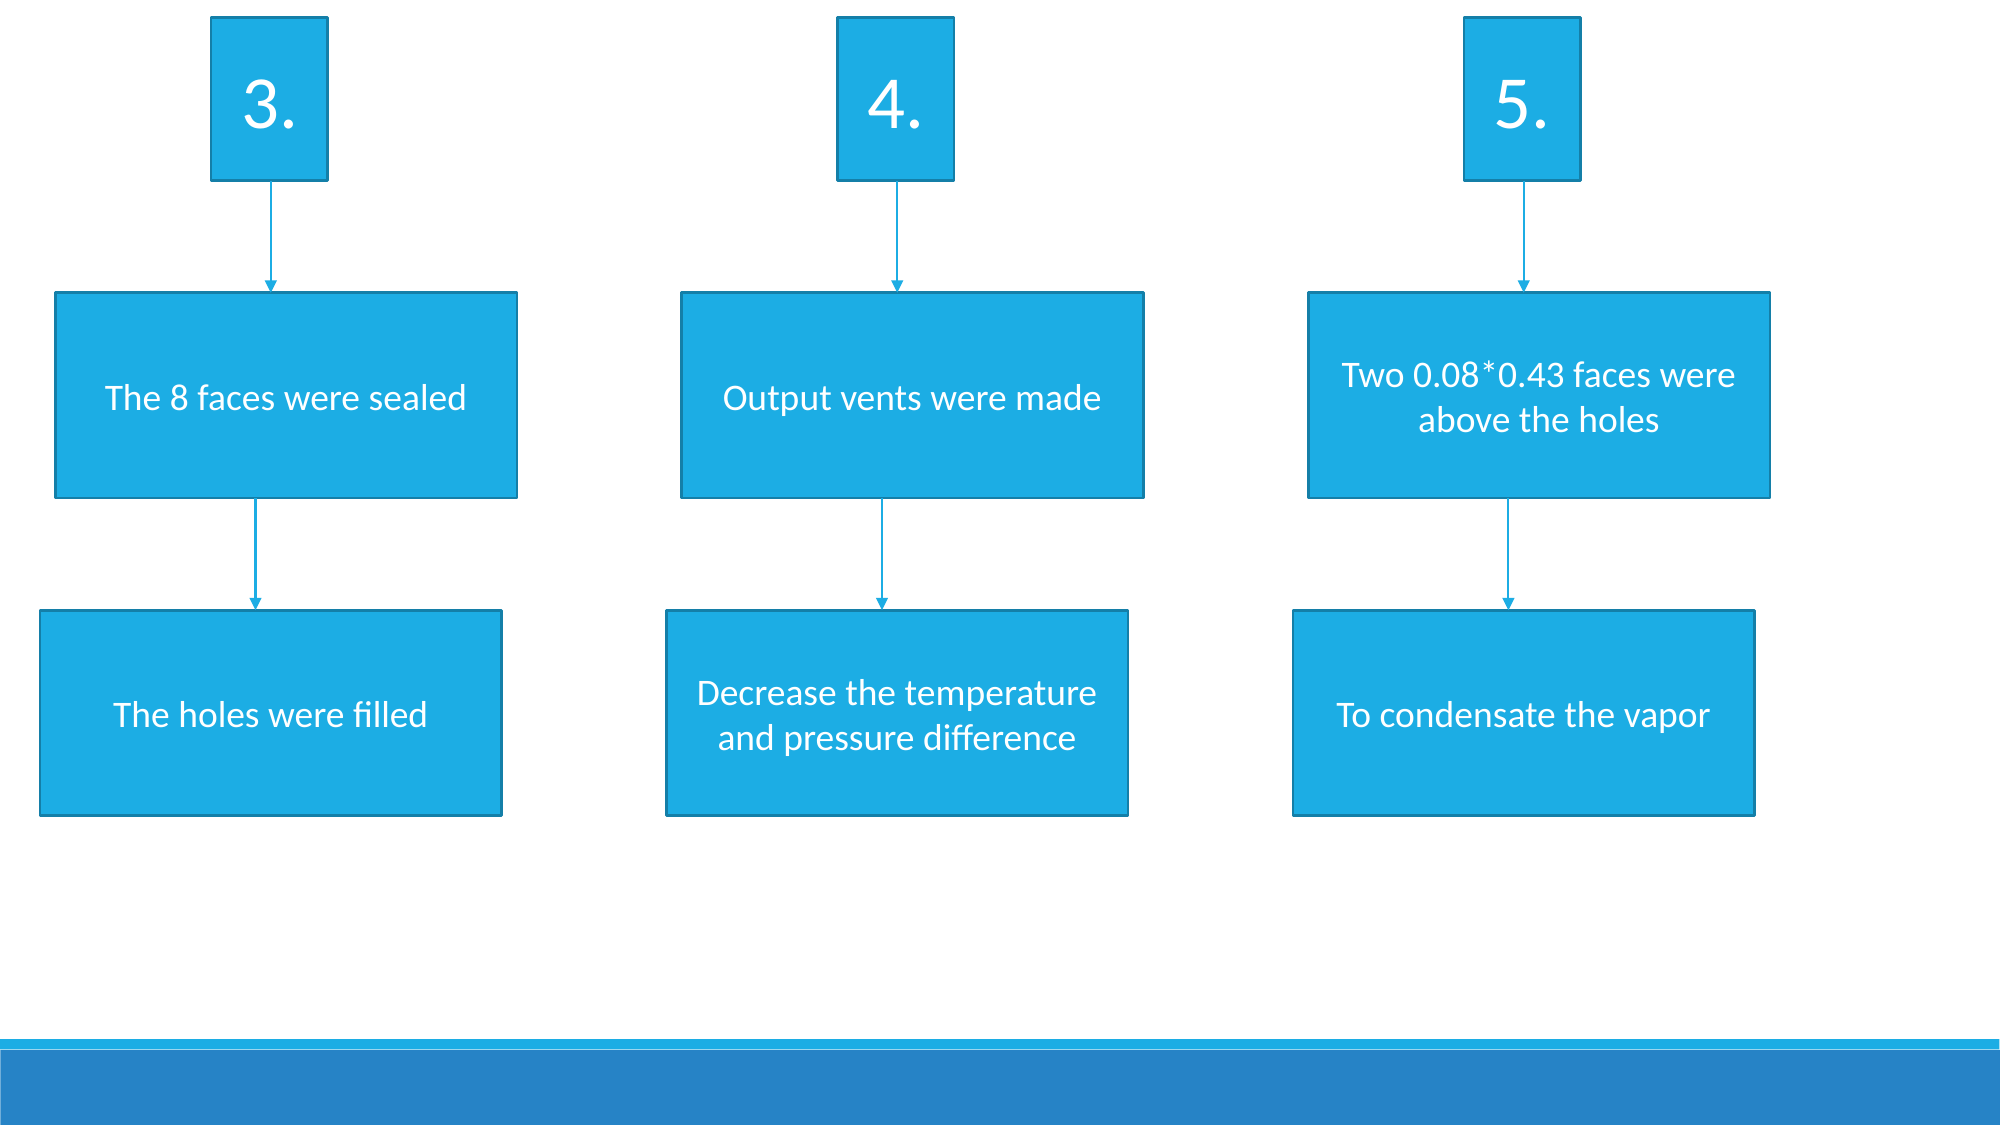

3.
4.
5.
The 8 faces were sealed
Output vents were made
Two 0.08*0.43 faces were above the holes
The holes were filled
Decrease the temperature and pressure difference
To condensate the vapor